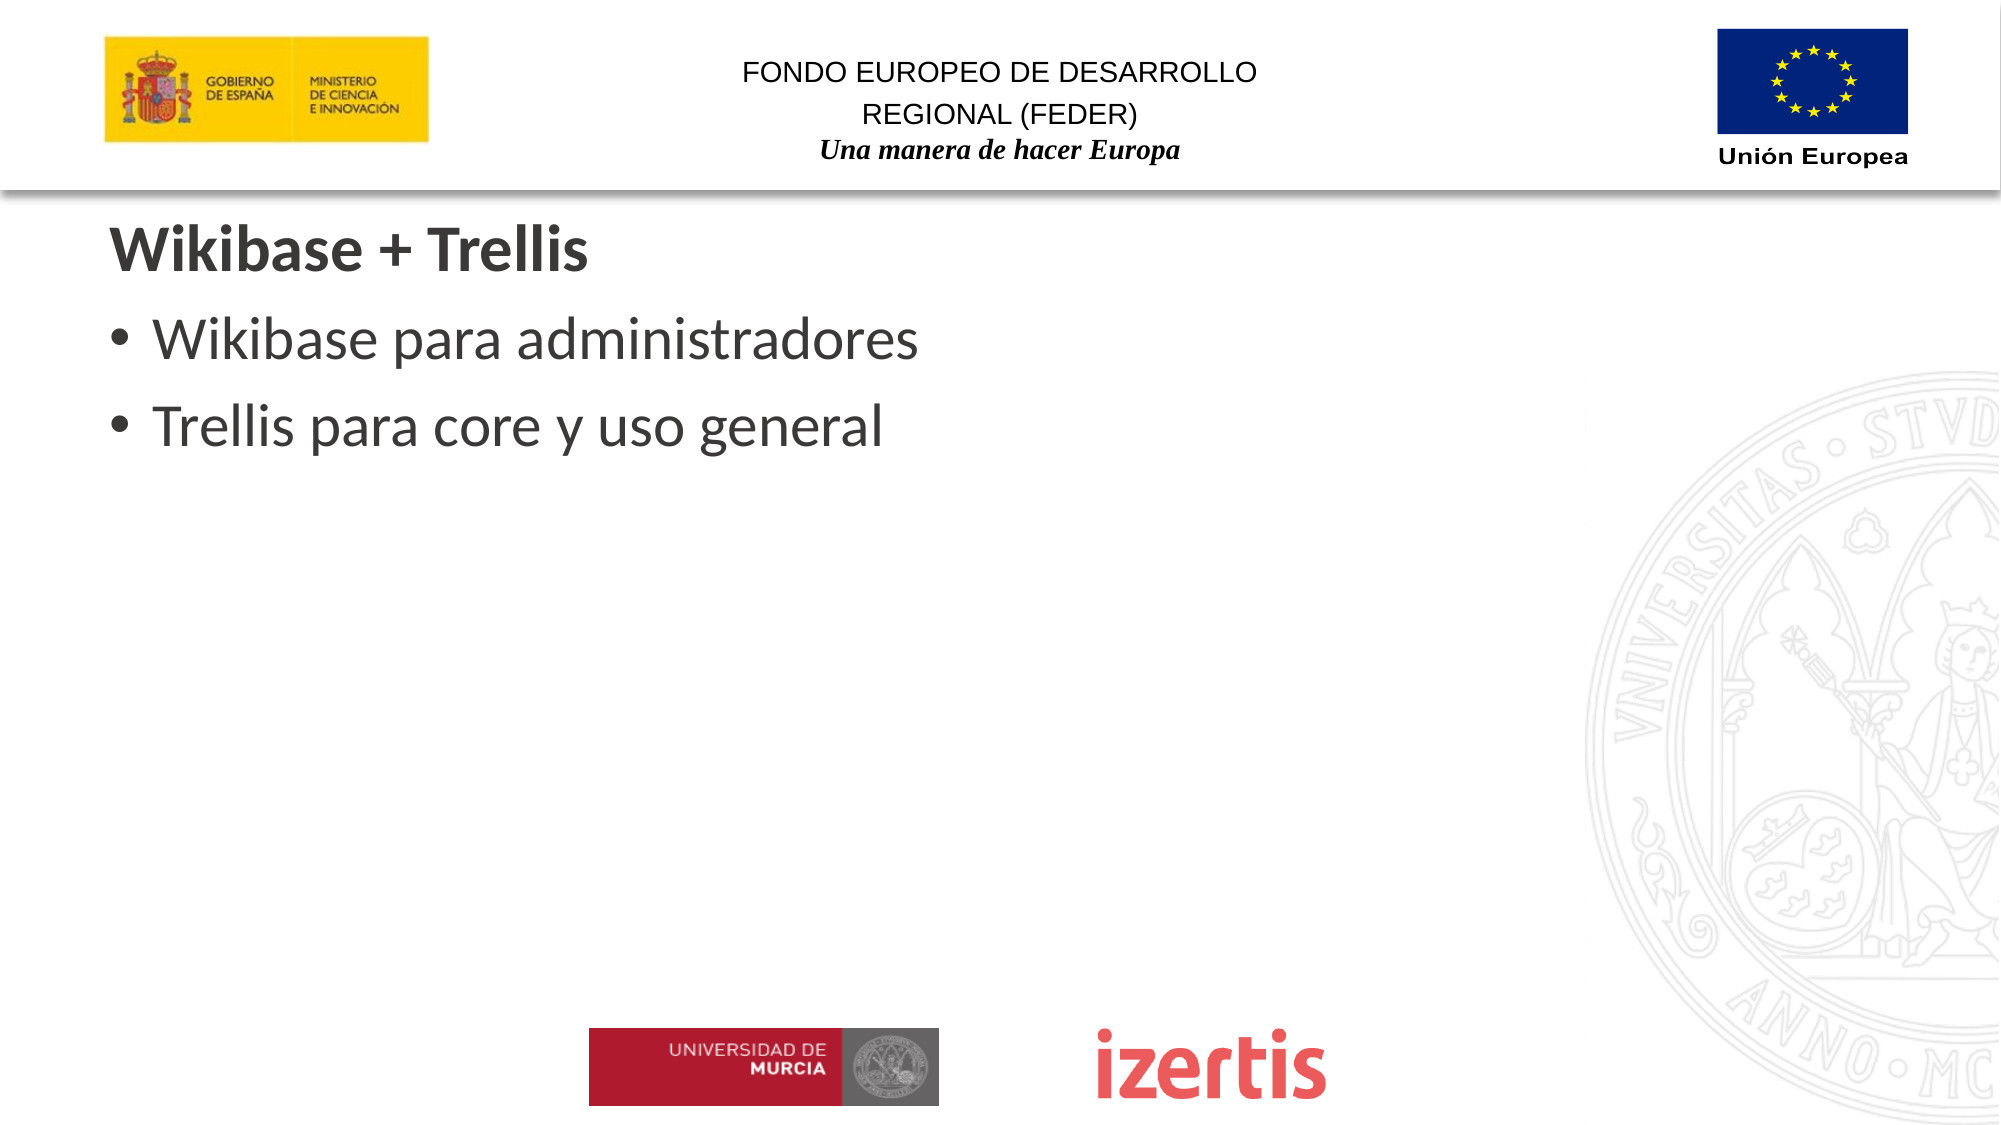

Wikibase + Trellis
Wikibase para administradores
Trellis para core y uso general